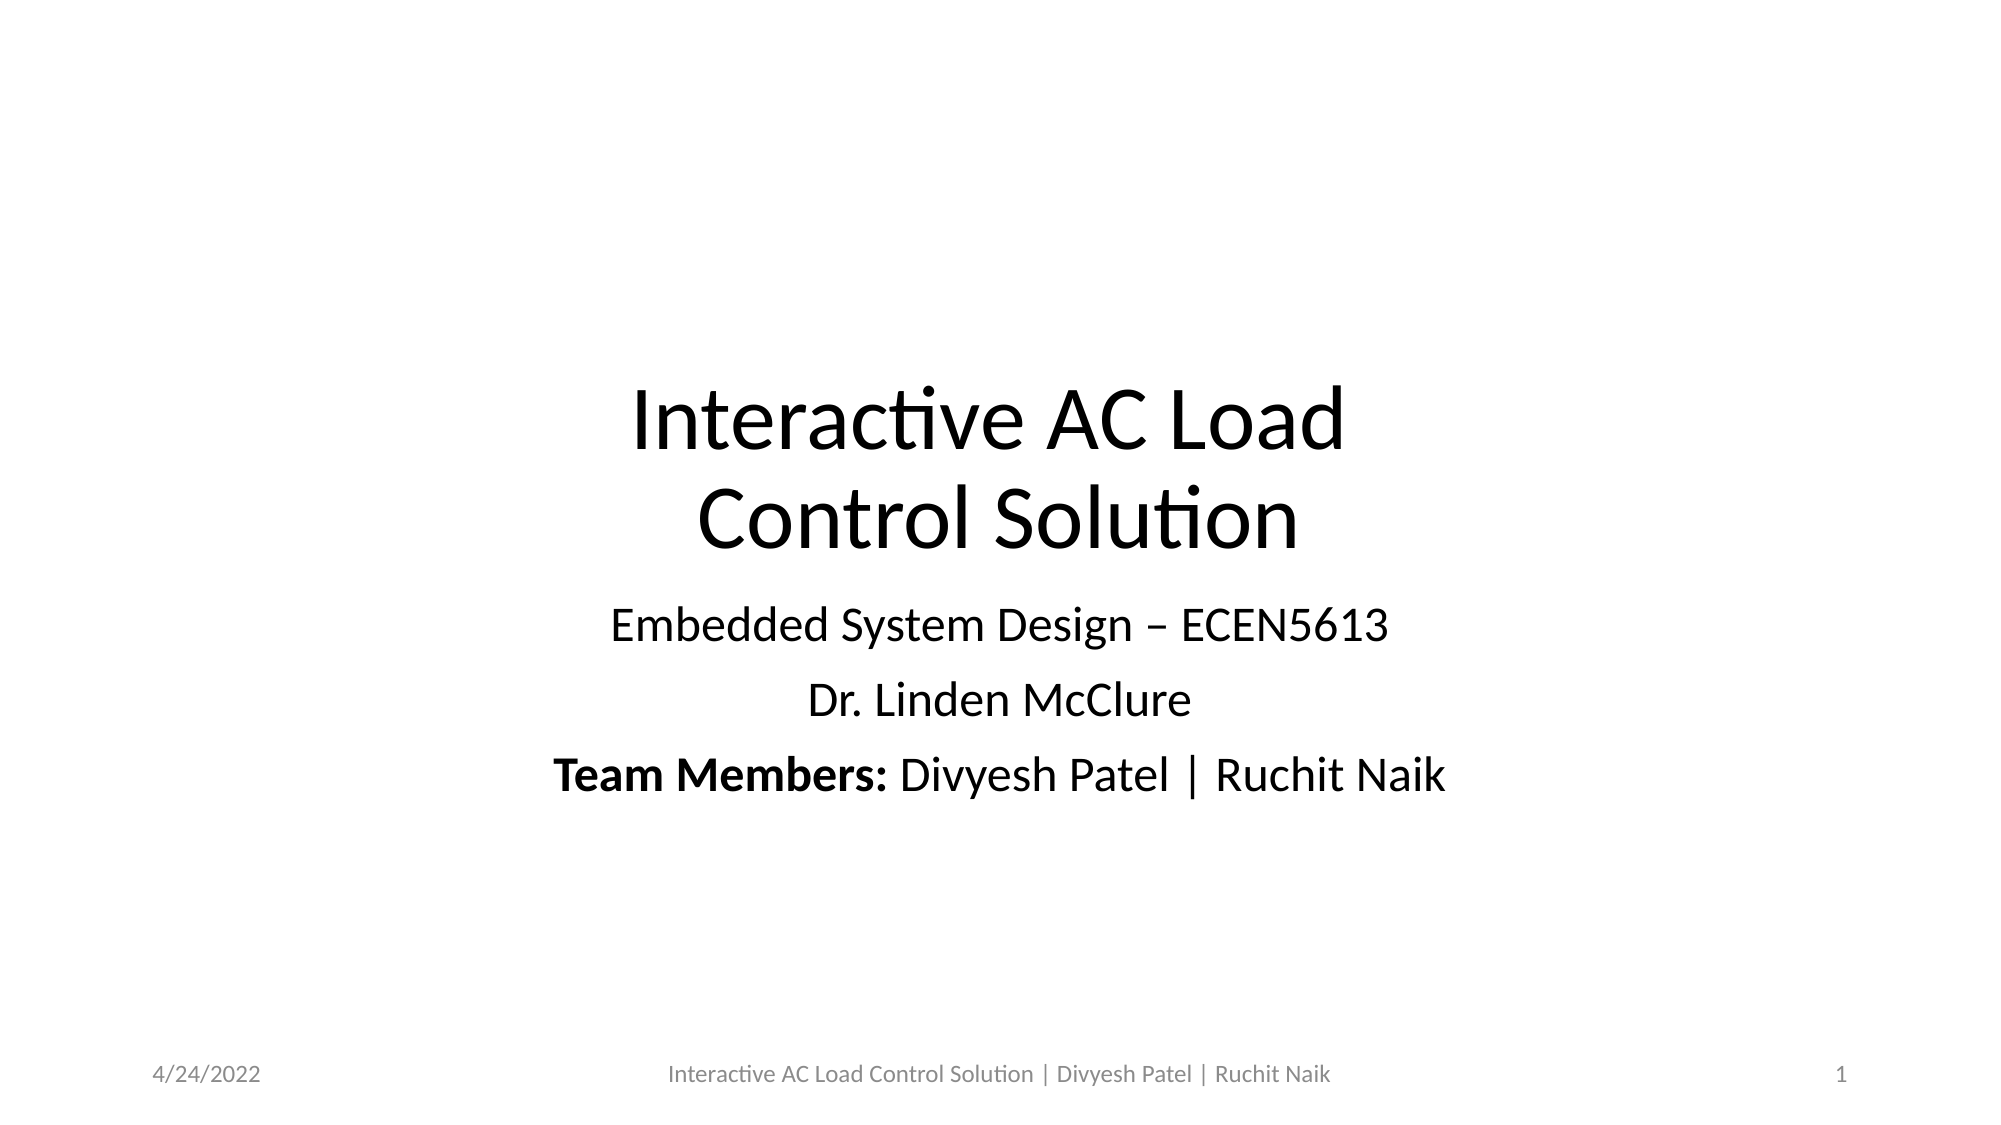

# Interactive AC Load
Control Solution
Embedded System Design – ECEN5613
Dr. Linden McClure
Team Members: Divyesh Patel | Ruchit Naik
4/24/2022
Interactive AC Load Control Solution | Divyesh Patel | Ruchit Naik
1